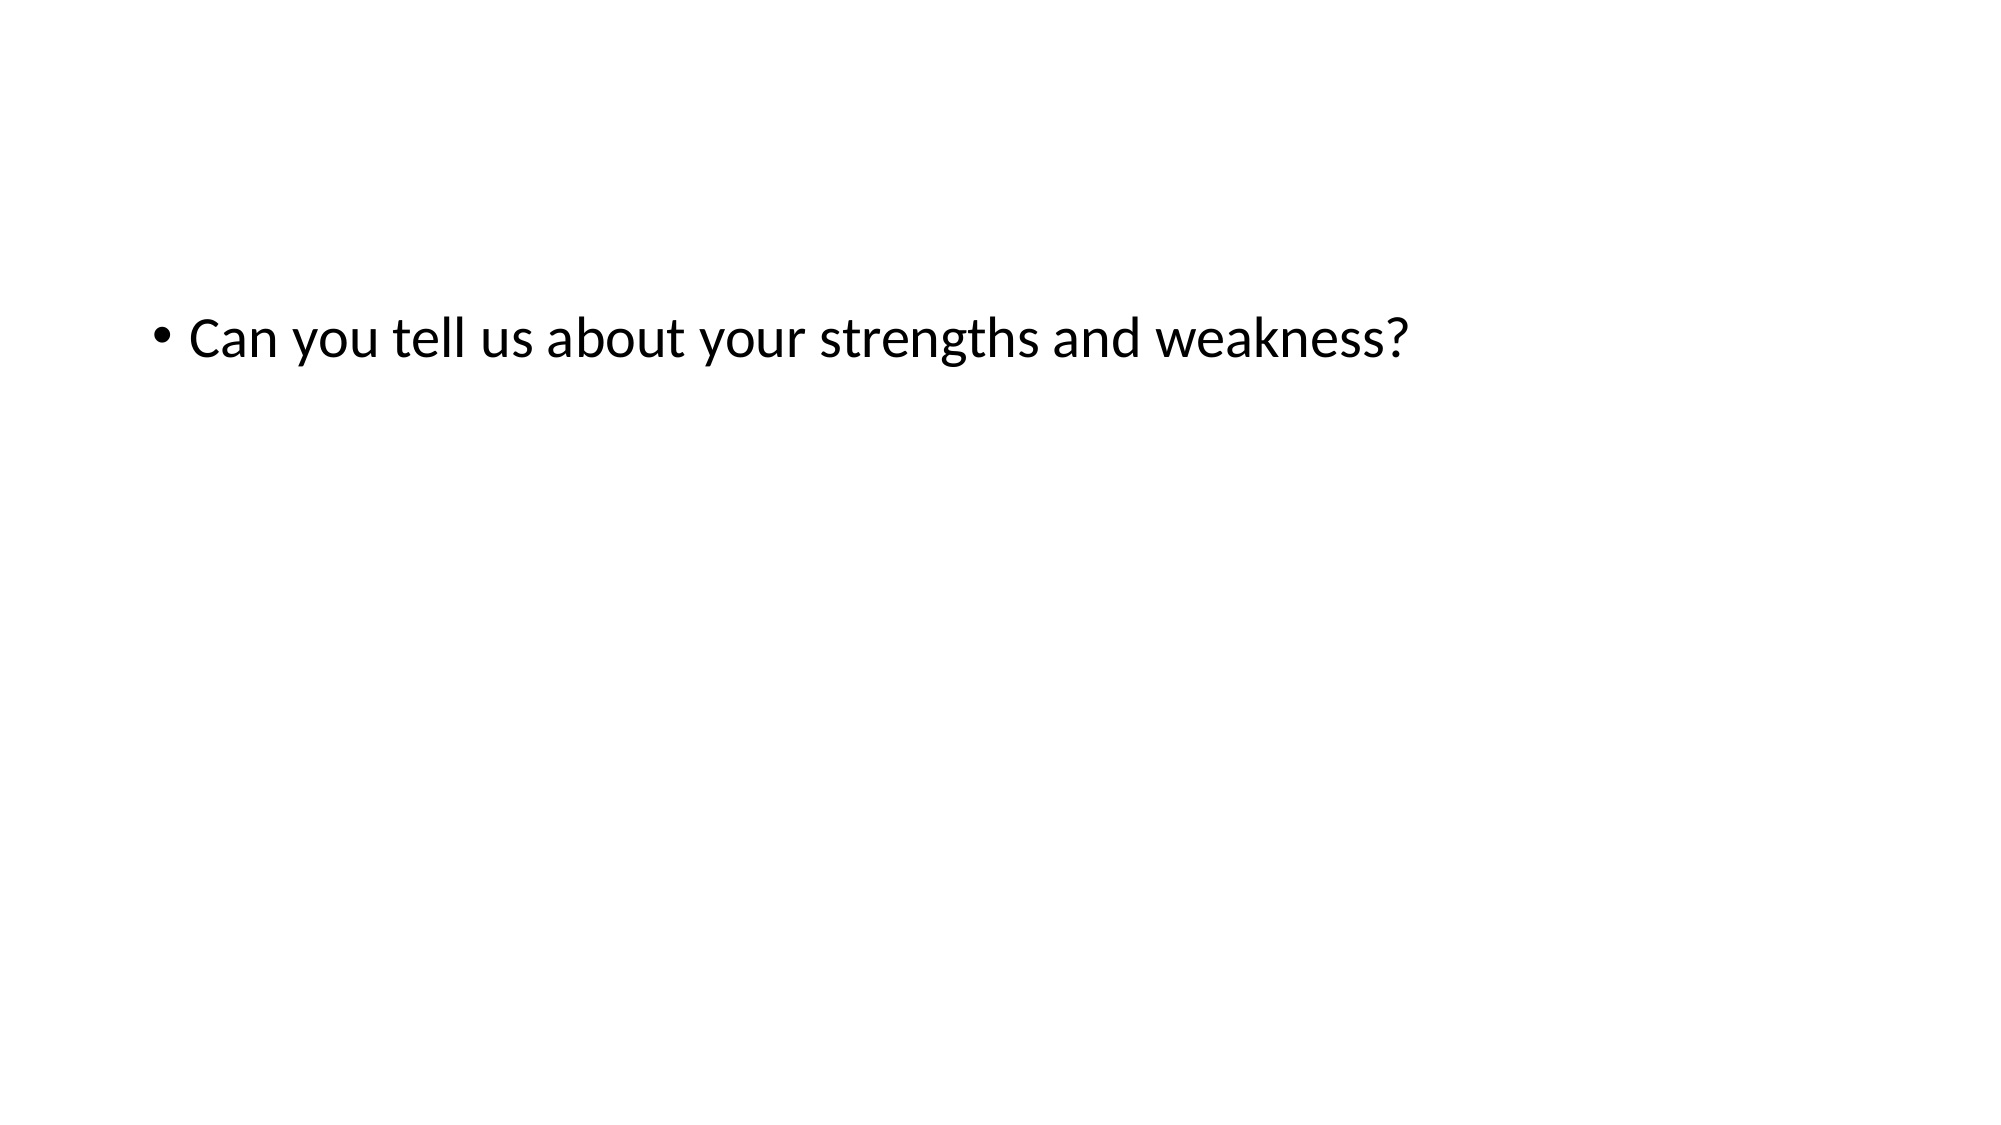

#
Can you tell us about your strengths and weakness?